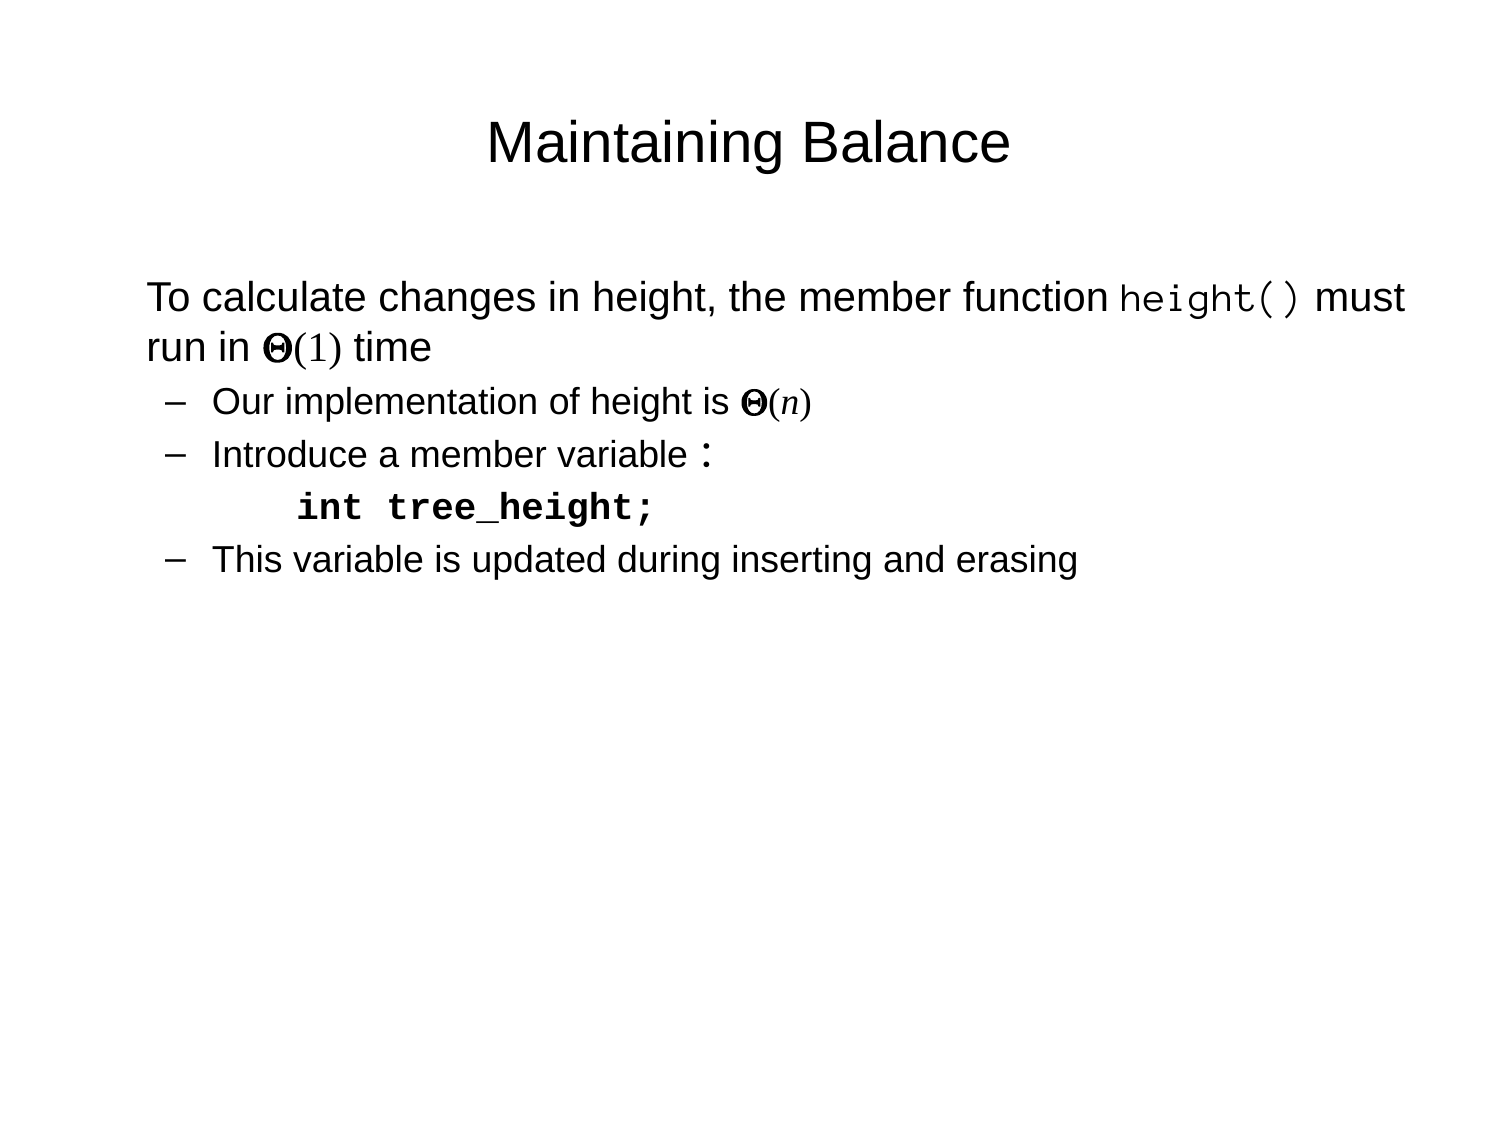

# Maintaining Balance
	To calculate changes in height, the member function height() must run in Θ(1) time
Our implementation of height is Θ(n)
Introduce a member variable：
		int tree_height;
This variable is updated during inserting and erasing